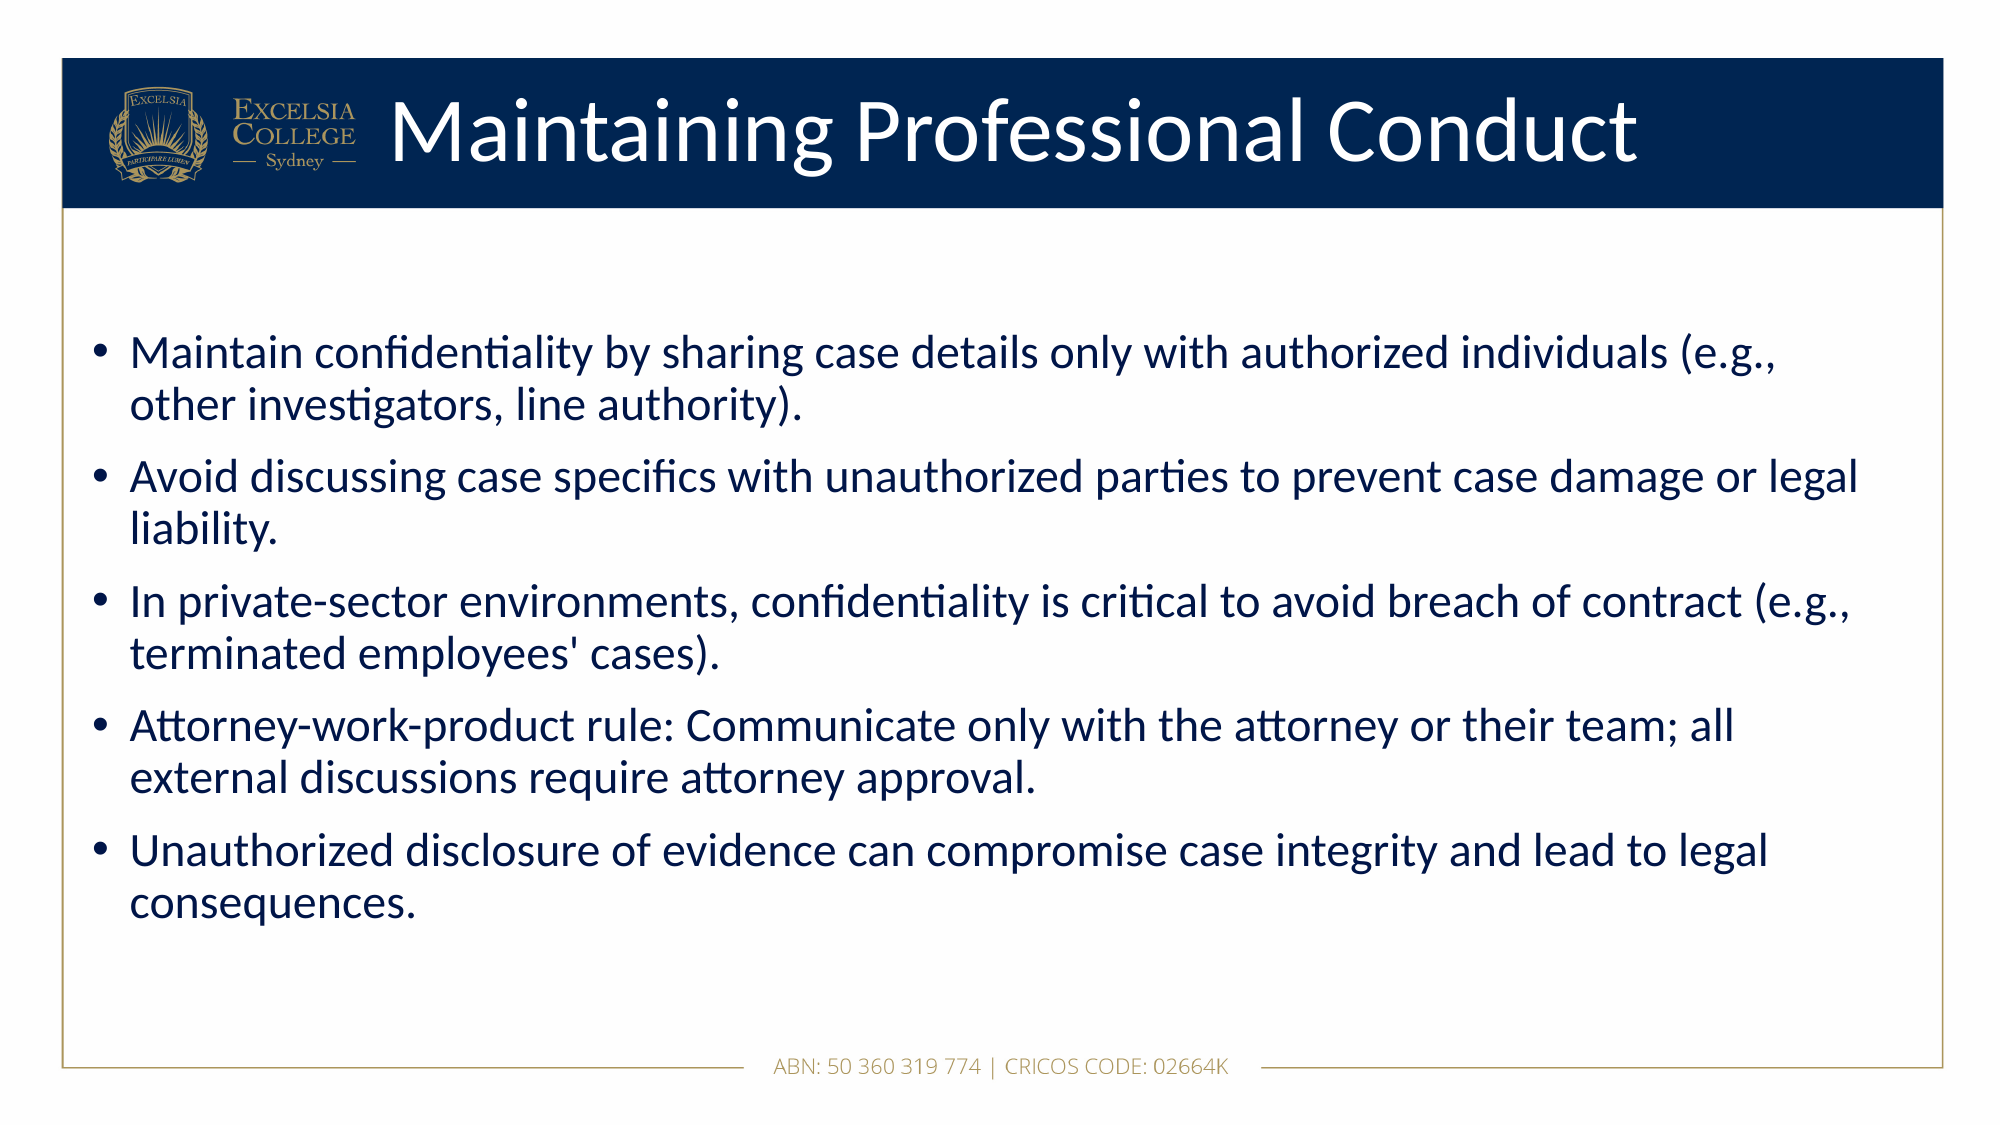

# Maintaining Professional Conduct
Maintain confidentiality by sharing case details only with authorized individuals (e.g., other investigators, line authority).
Avoid discussing case specifics with unauthorized parties to prevent case damage or legal liability.
In private-sector environments, confidentiality is critical to avoid breach of contract (e.g., terminated employees' cases).
Attorney-work-product rule: Communicate only with the attorney or their team; all external discussions require attorney approval.
Unauthorized disclosure of evidence can compromise case integrity and lead to legal consequences.